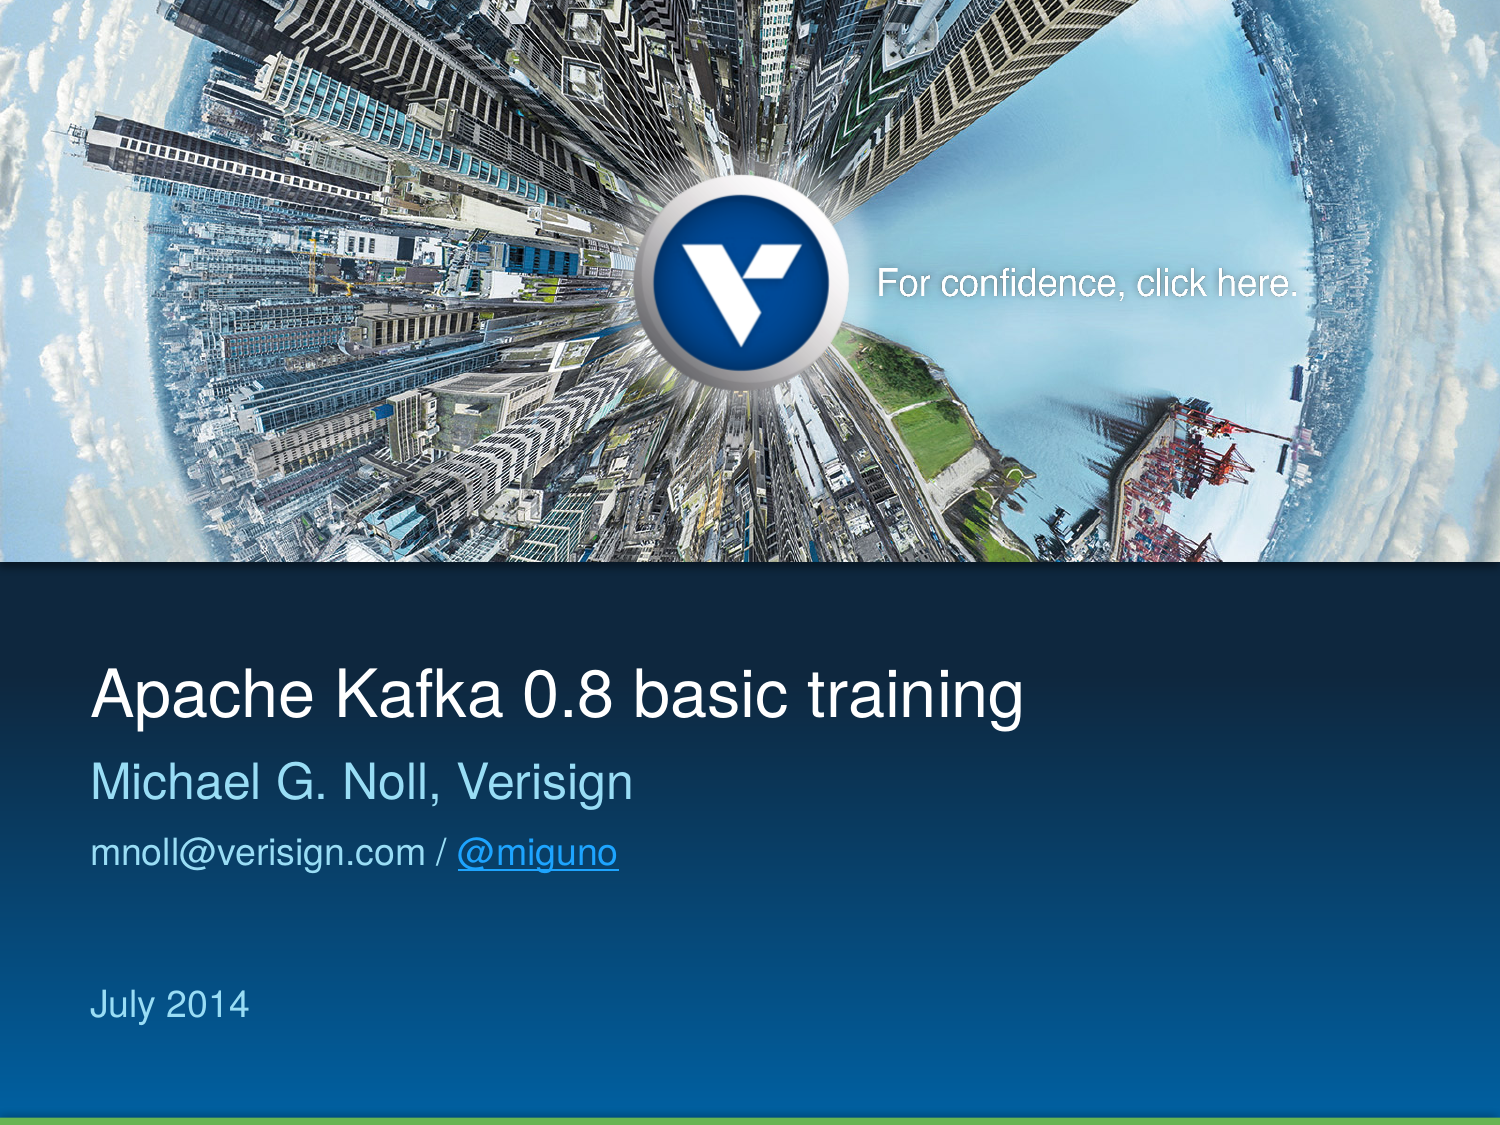

# Apache Kafka 0.8 basic training
Michael G. Noll, Verisign
mnoll@verisign.com / @miguno

July 2014